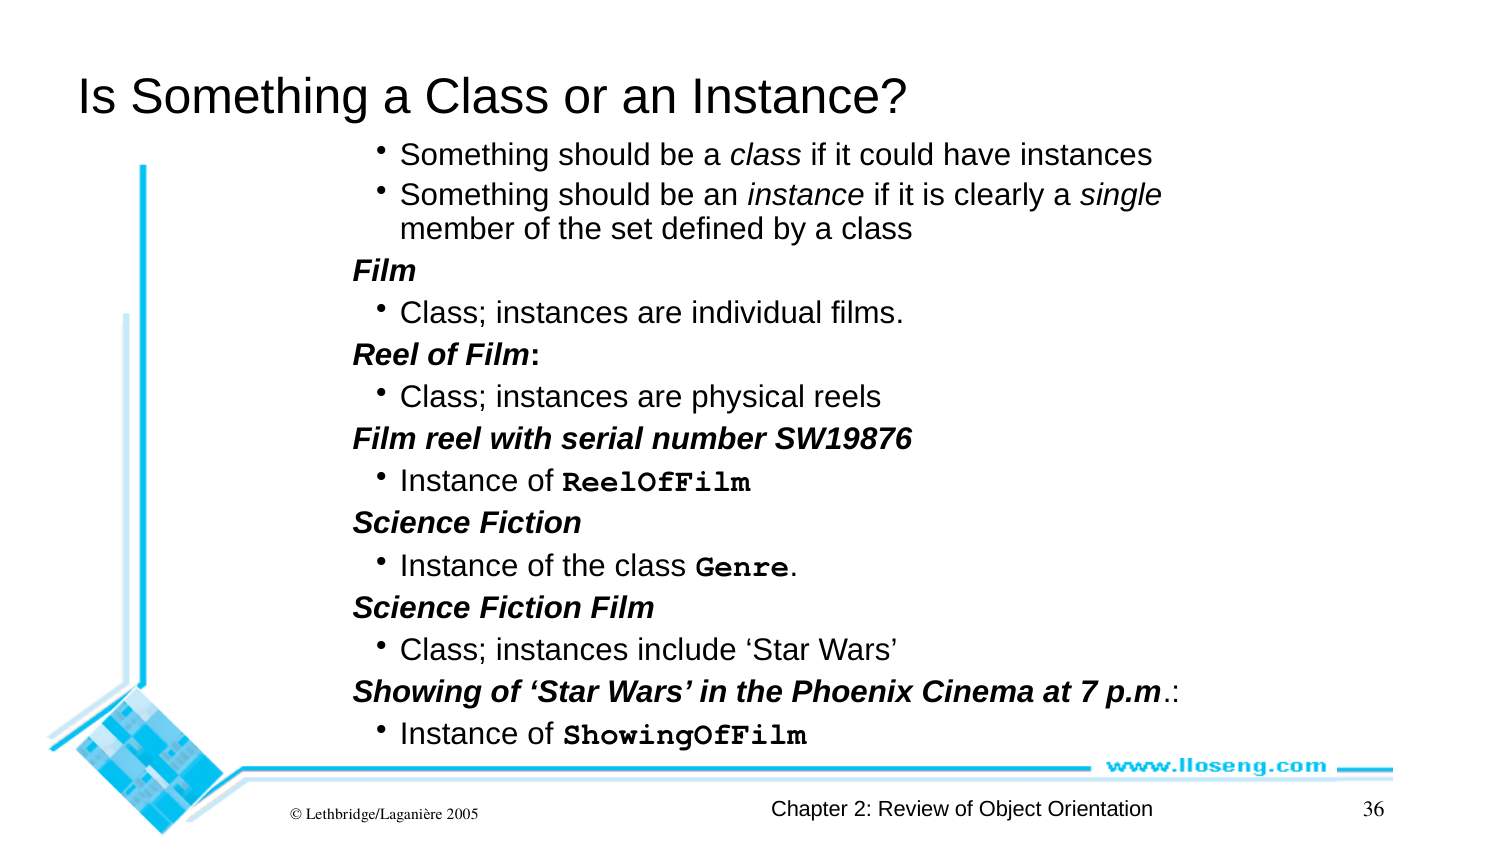

# Is Something a Class or an Instance?
Something should be a class if it could have instances
Something should be an instance if it is clearly a single member of the set defined by a class
Film
Class; instances are individual films.
Reel of Film:
Class; instances are physical reels
Film reel with serial number SW19876
Instance of ReelOfFilm
Science Fiction
Instance of the class Genre.
Science Fiction Film
Class; instances include ‘Star Wars’
Showing of ‘Star Wars’ in the Phoenix Cinema at 7 p.m.:
Instance of ShowingOfFilm
Chapter 2: Review of Object Orientation
36
© Lethbridge/Laganière 2005